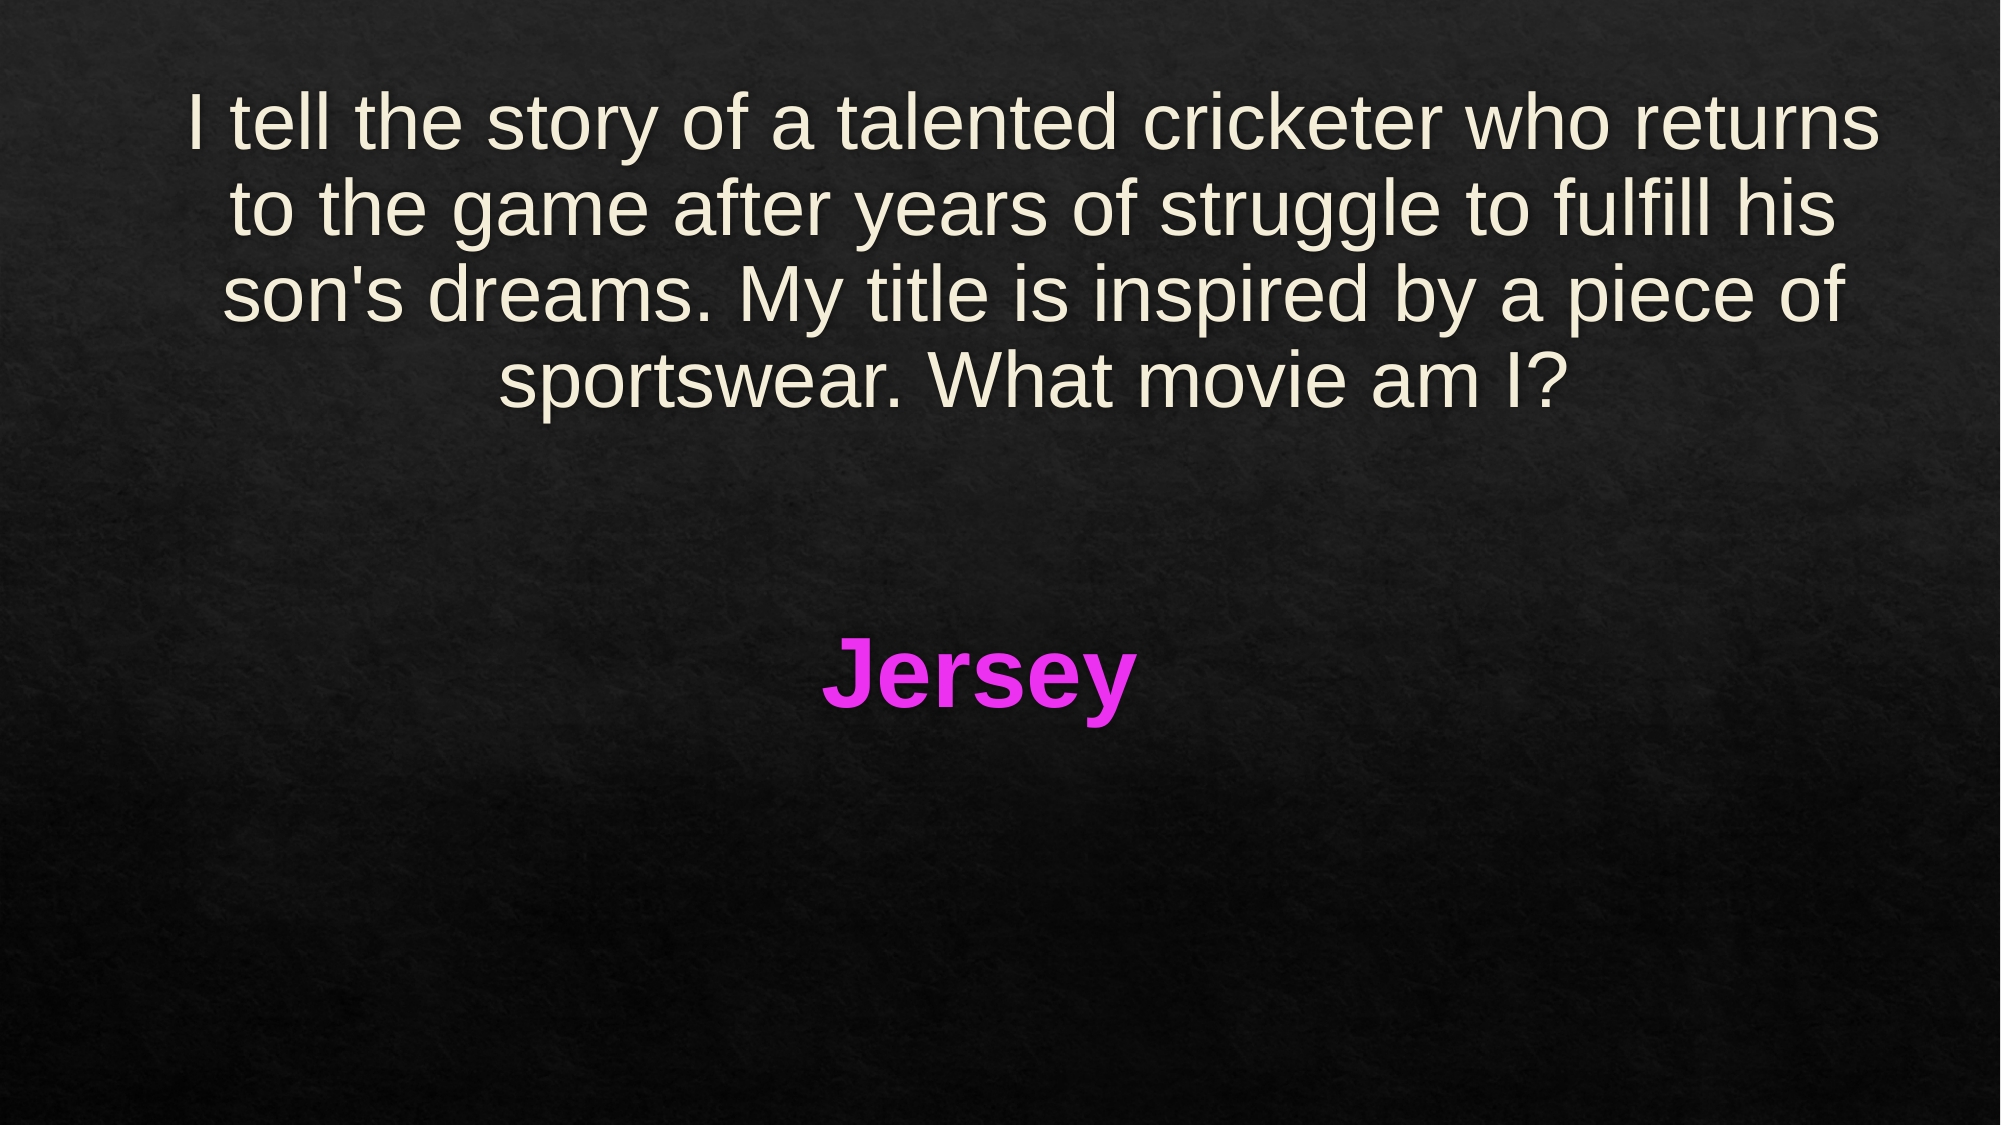

# I tell the story of a talented cricketer who returns to the game after years of struggle to fulfill his son's dreams. My title is inspired by a piece of sportswear. What movie am I?
Jersey